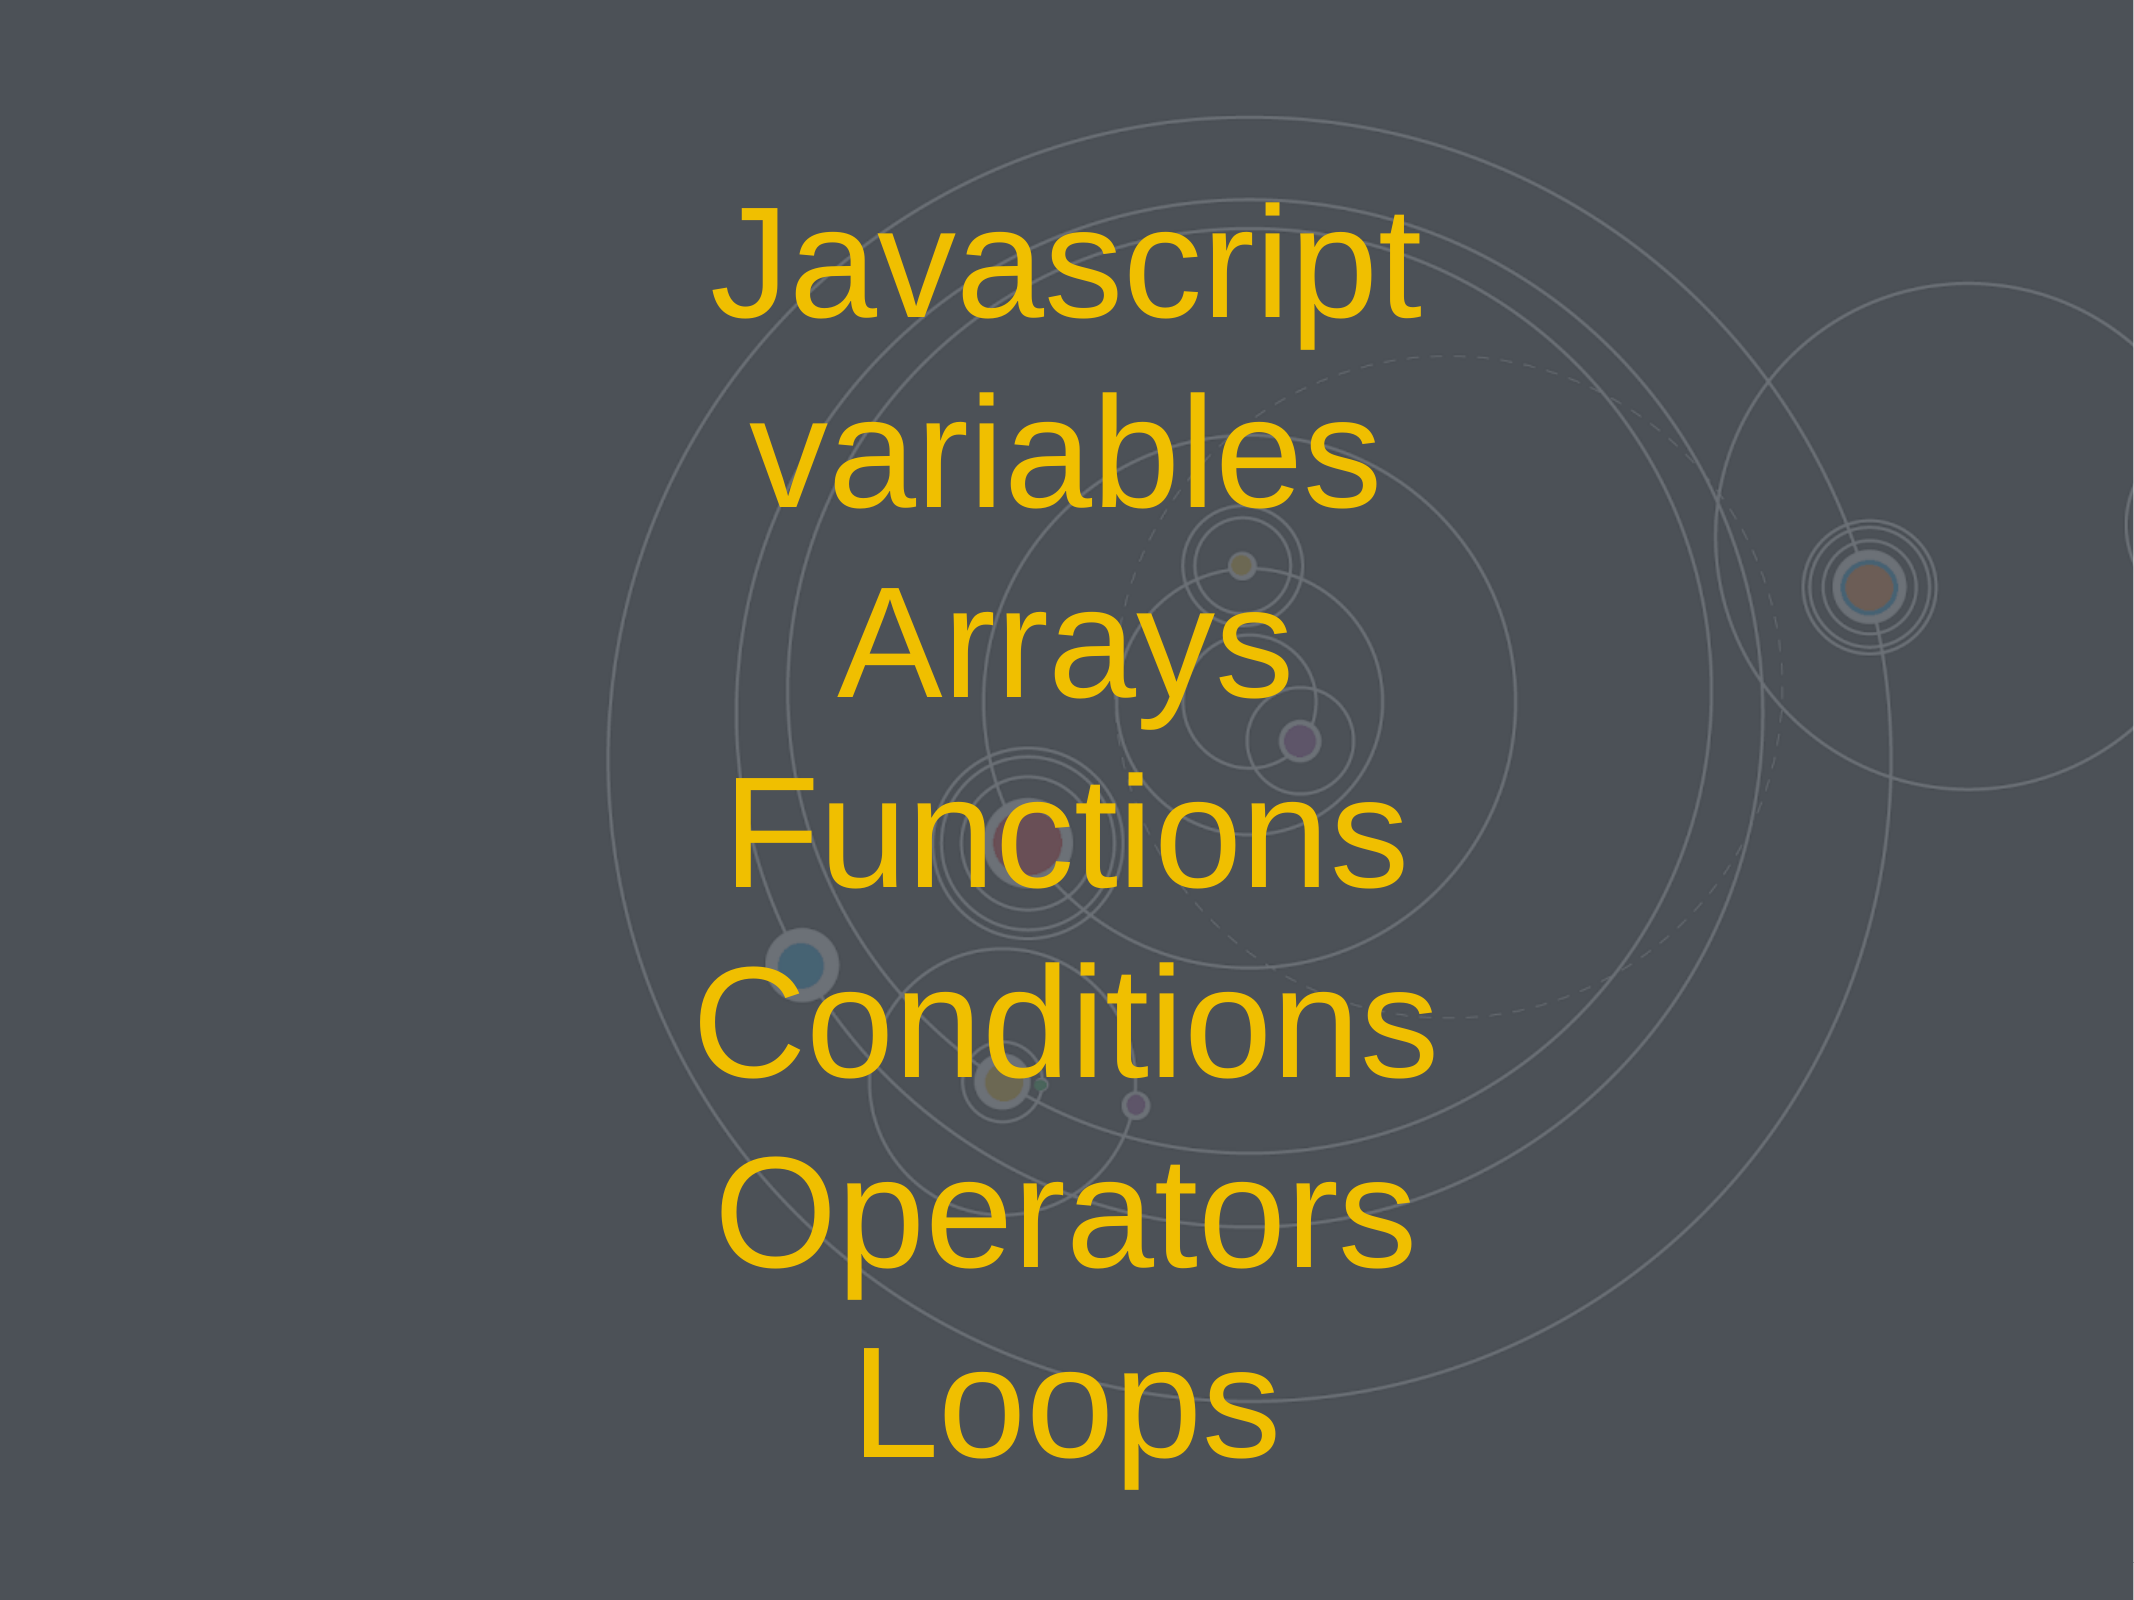

# Javascript variables
Arrays
Functions
Conditions
Operators
Loops